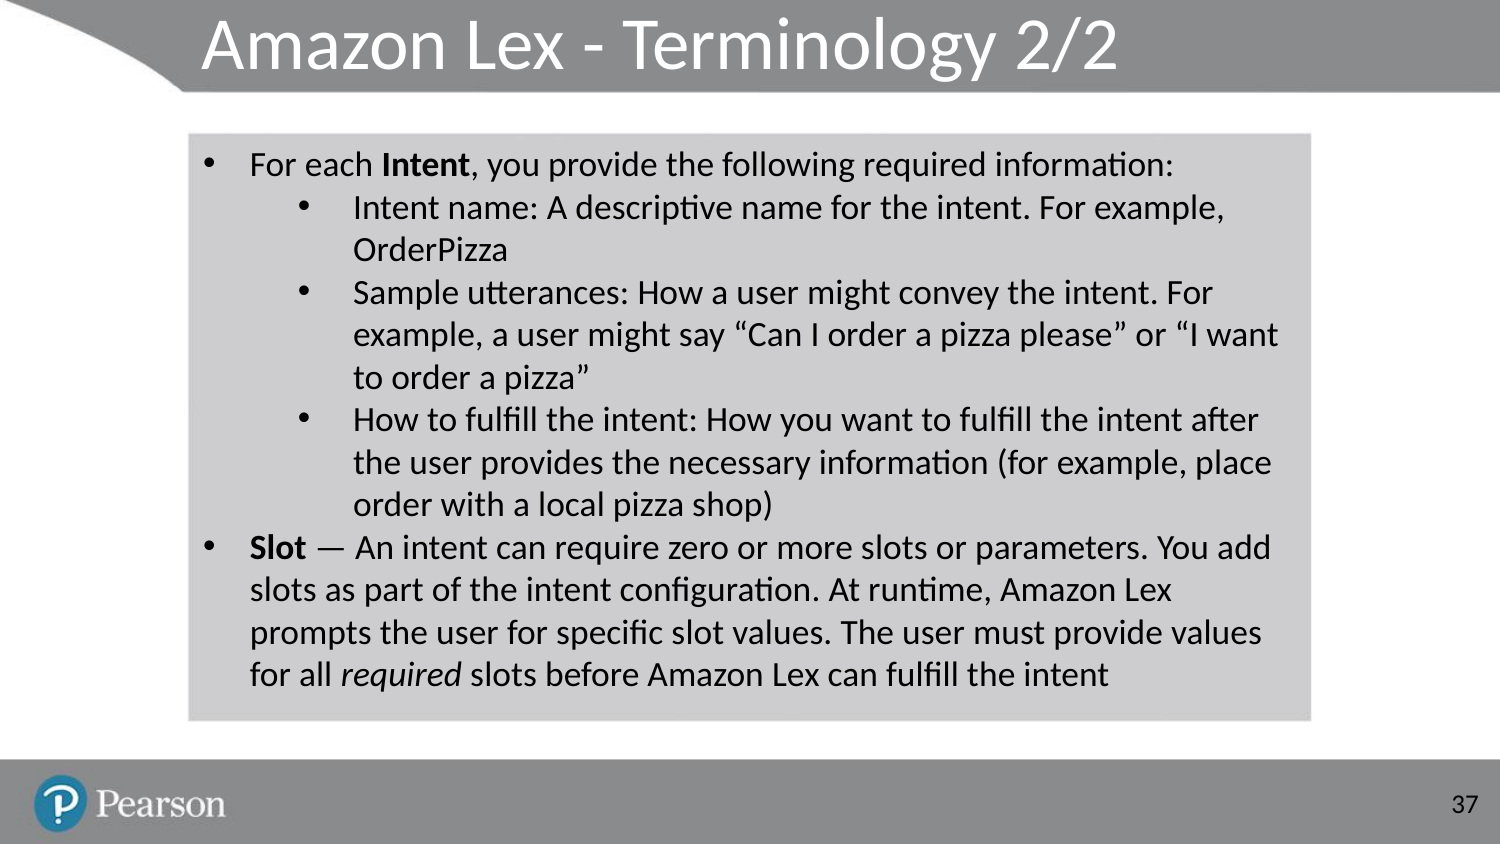

# Amazon Lex - Terminology 2/2
For each Intent, you provide the following required information:
Intent name: A descriptive name for the intent. For example, OrderPizza
Sample utterances: How a user might convey the intent. For example, a user might say “Can I order a pizza please” or “I want to order a pizza”
How to fulfill the intent: How you want to fulfill the intent after the user provides the necessary information (for example, place order with a local pizza shop)
Slot — An intent can require zero or more slots or parameters. You add slots as part of the intent configuration. At runtime, Amazon Lex prompts the user for specific slot values. The user must provide values for all required slots before Amazon Lex can fulfill the intent
37